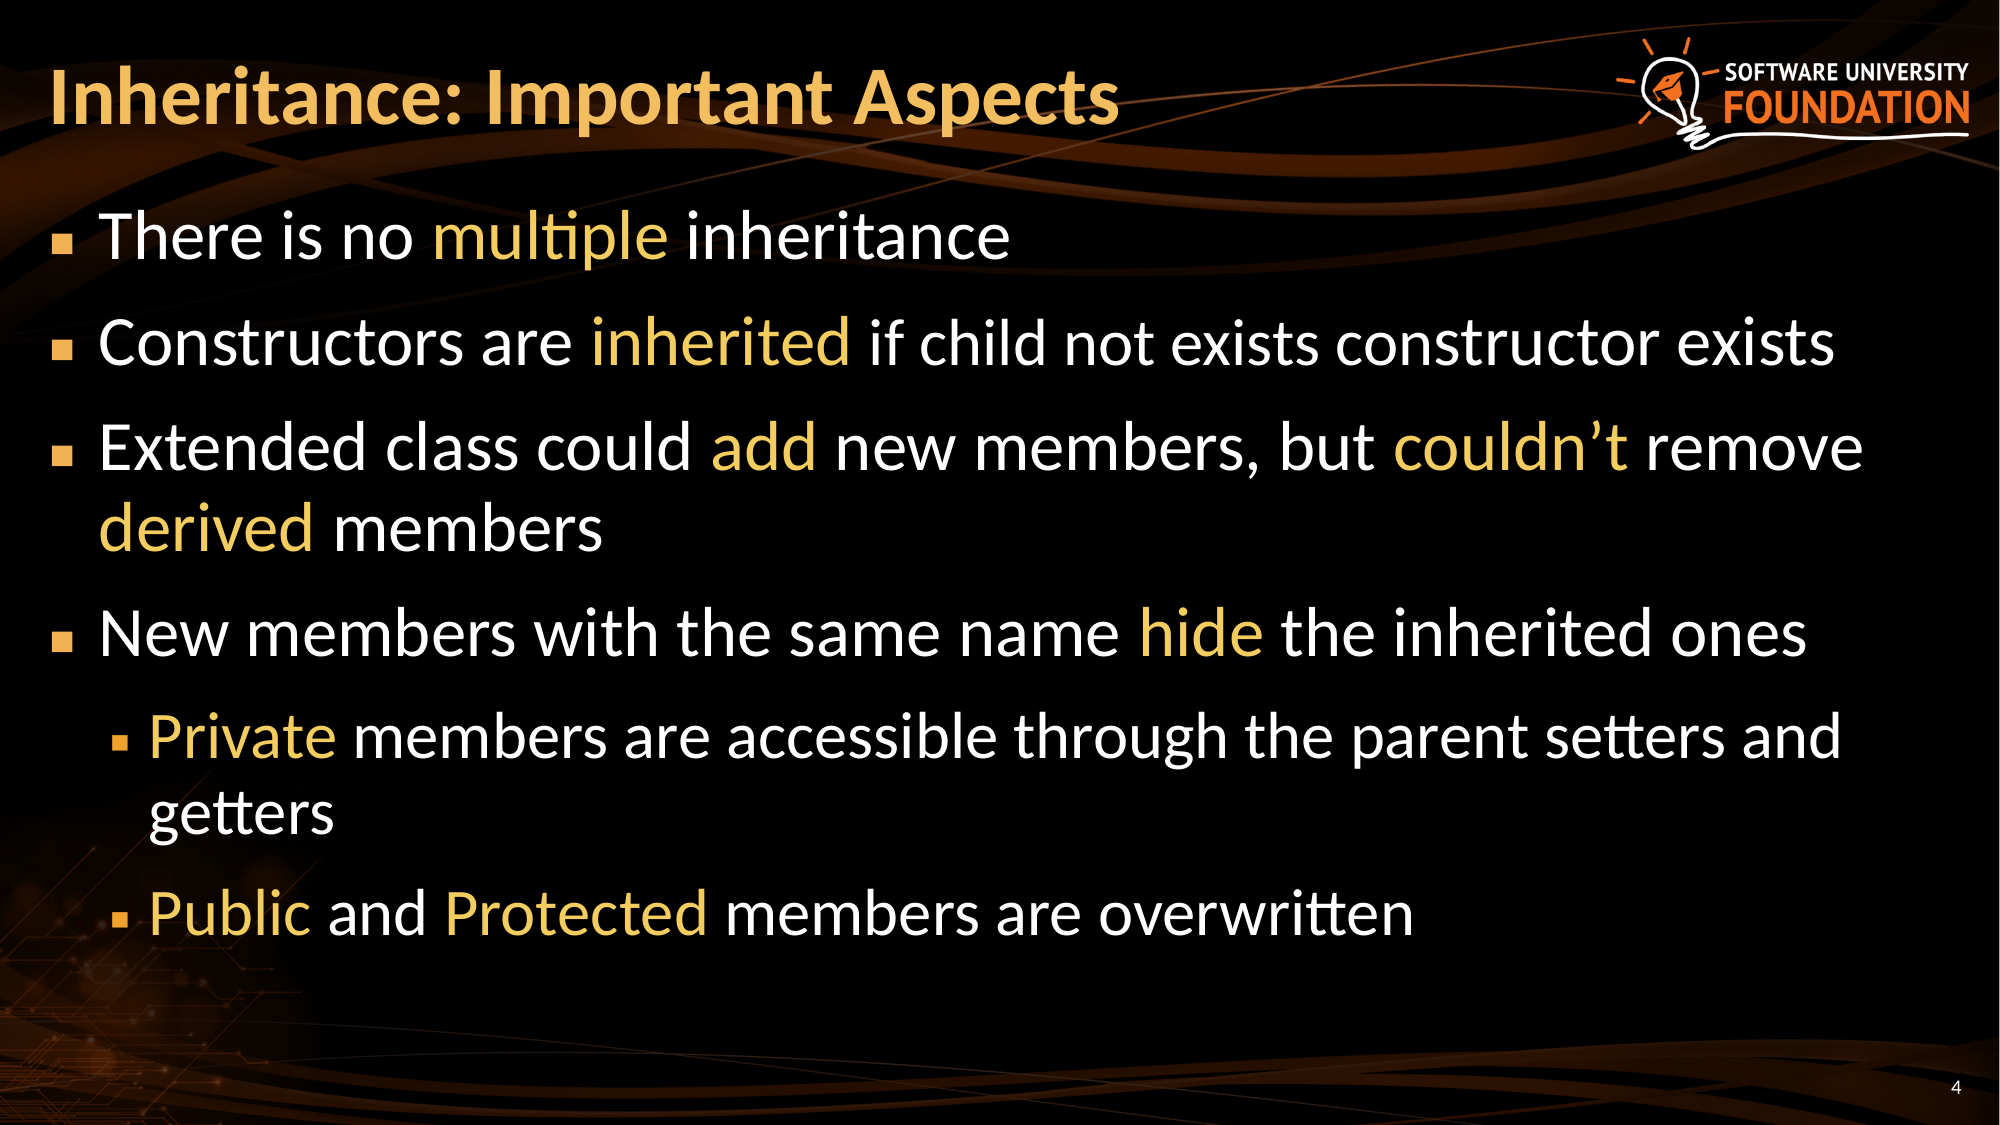

# Inheritance: Important Aspects
There is no multiple inheritance
Constructors are inherited if child not exists constructor exists
Extended class could add new members, but couldn’t remove derived members
New members with the same name hide the inherited ones
Private members are accessible through the parent setters and getters
Public and Protected members are overwritten

4